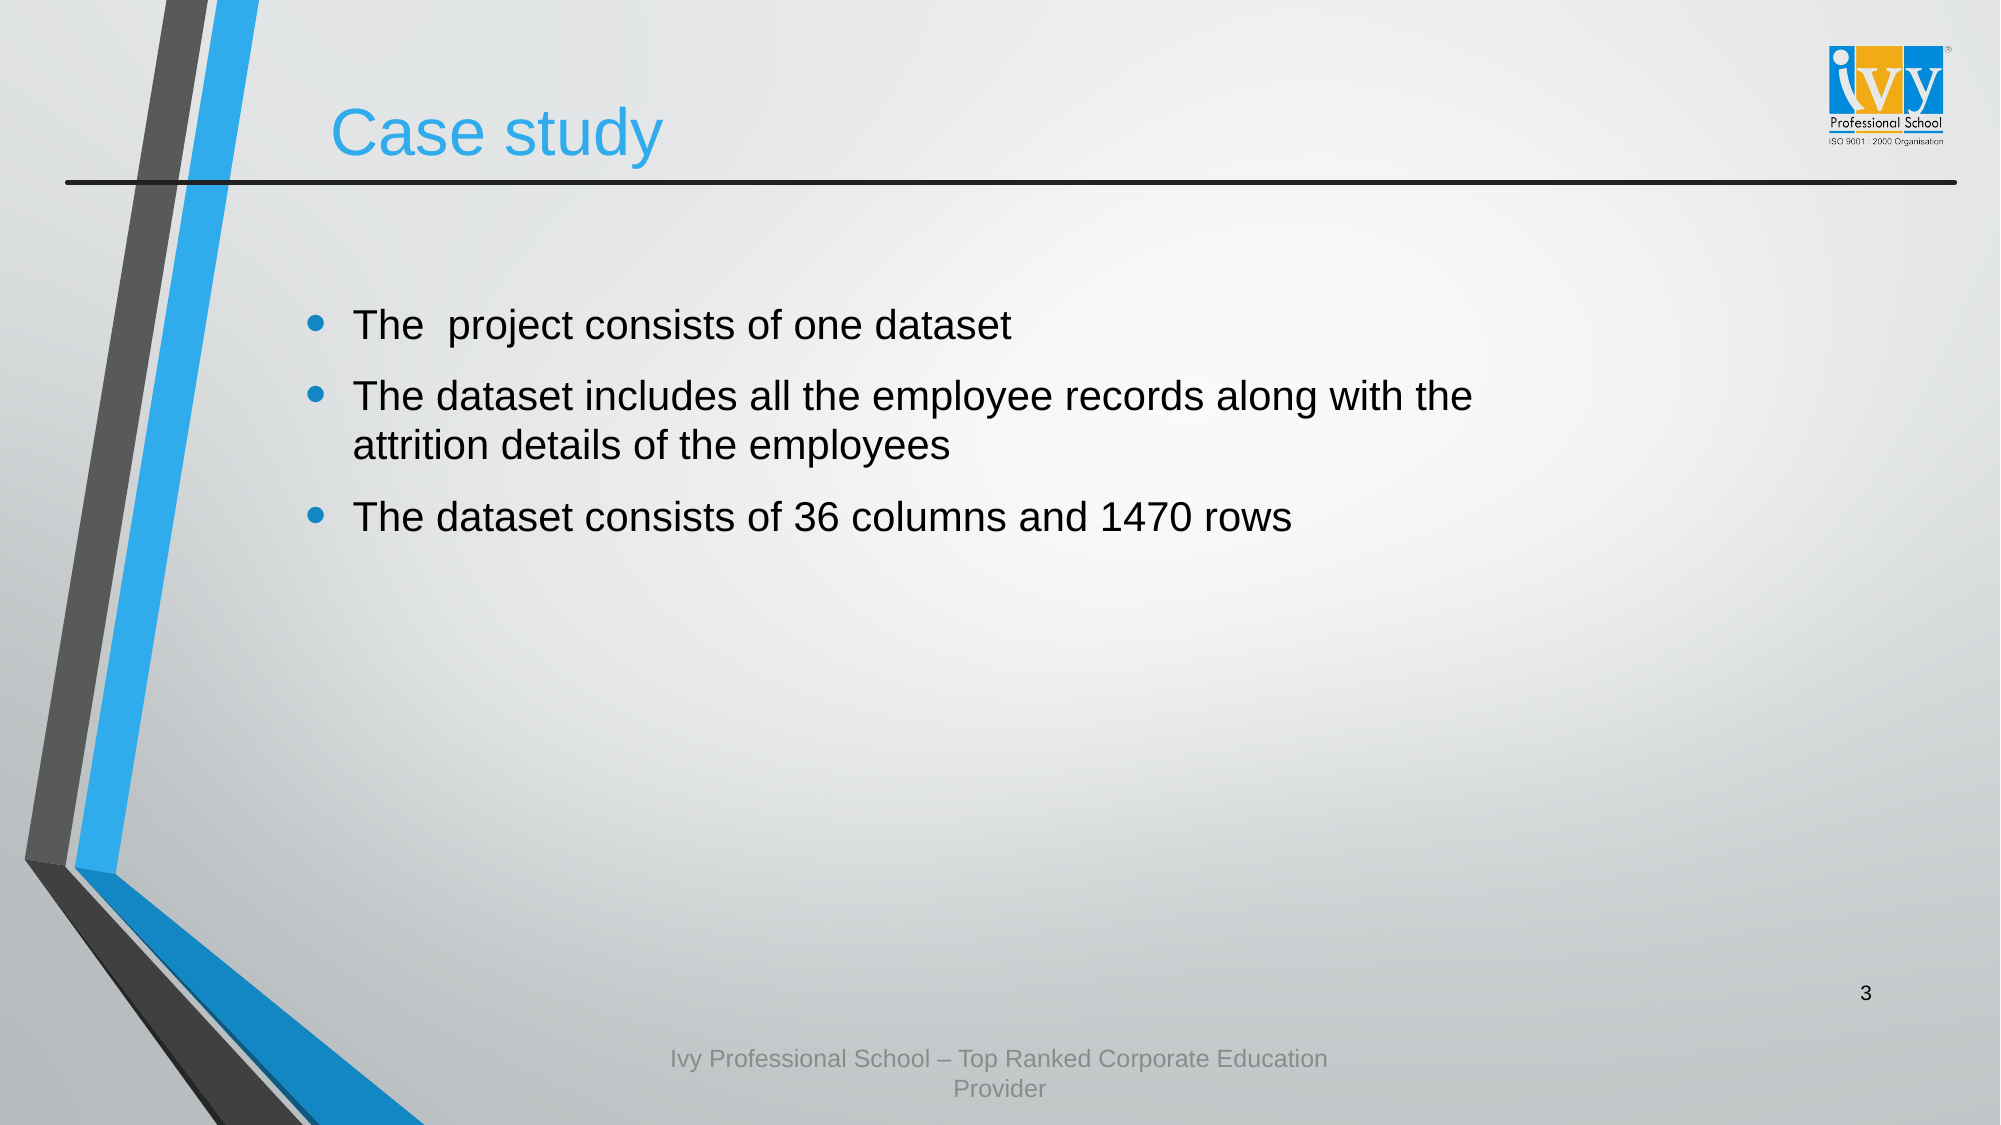

Case study

The  project consists of one dataset
The dataset includes all the employee records along with the attrition details of the employees
The dataset consists of 36 columns and 1470 rows

3